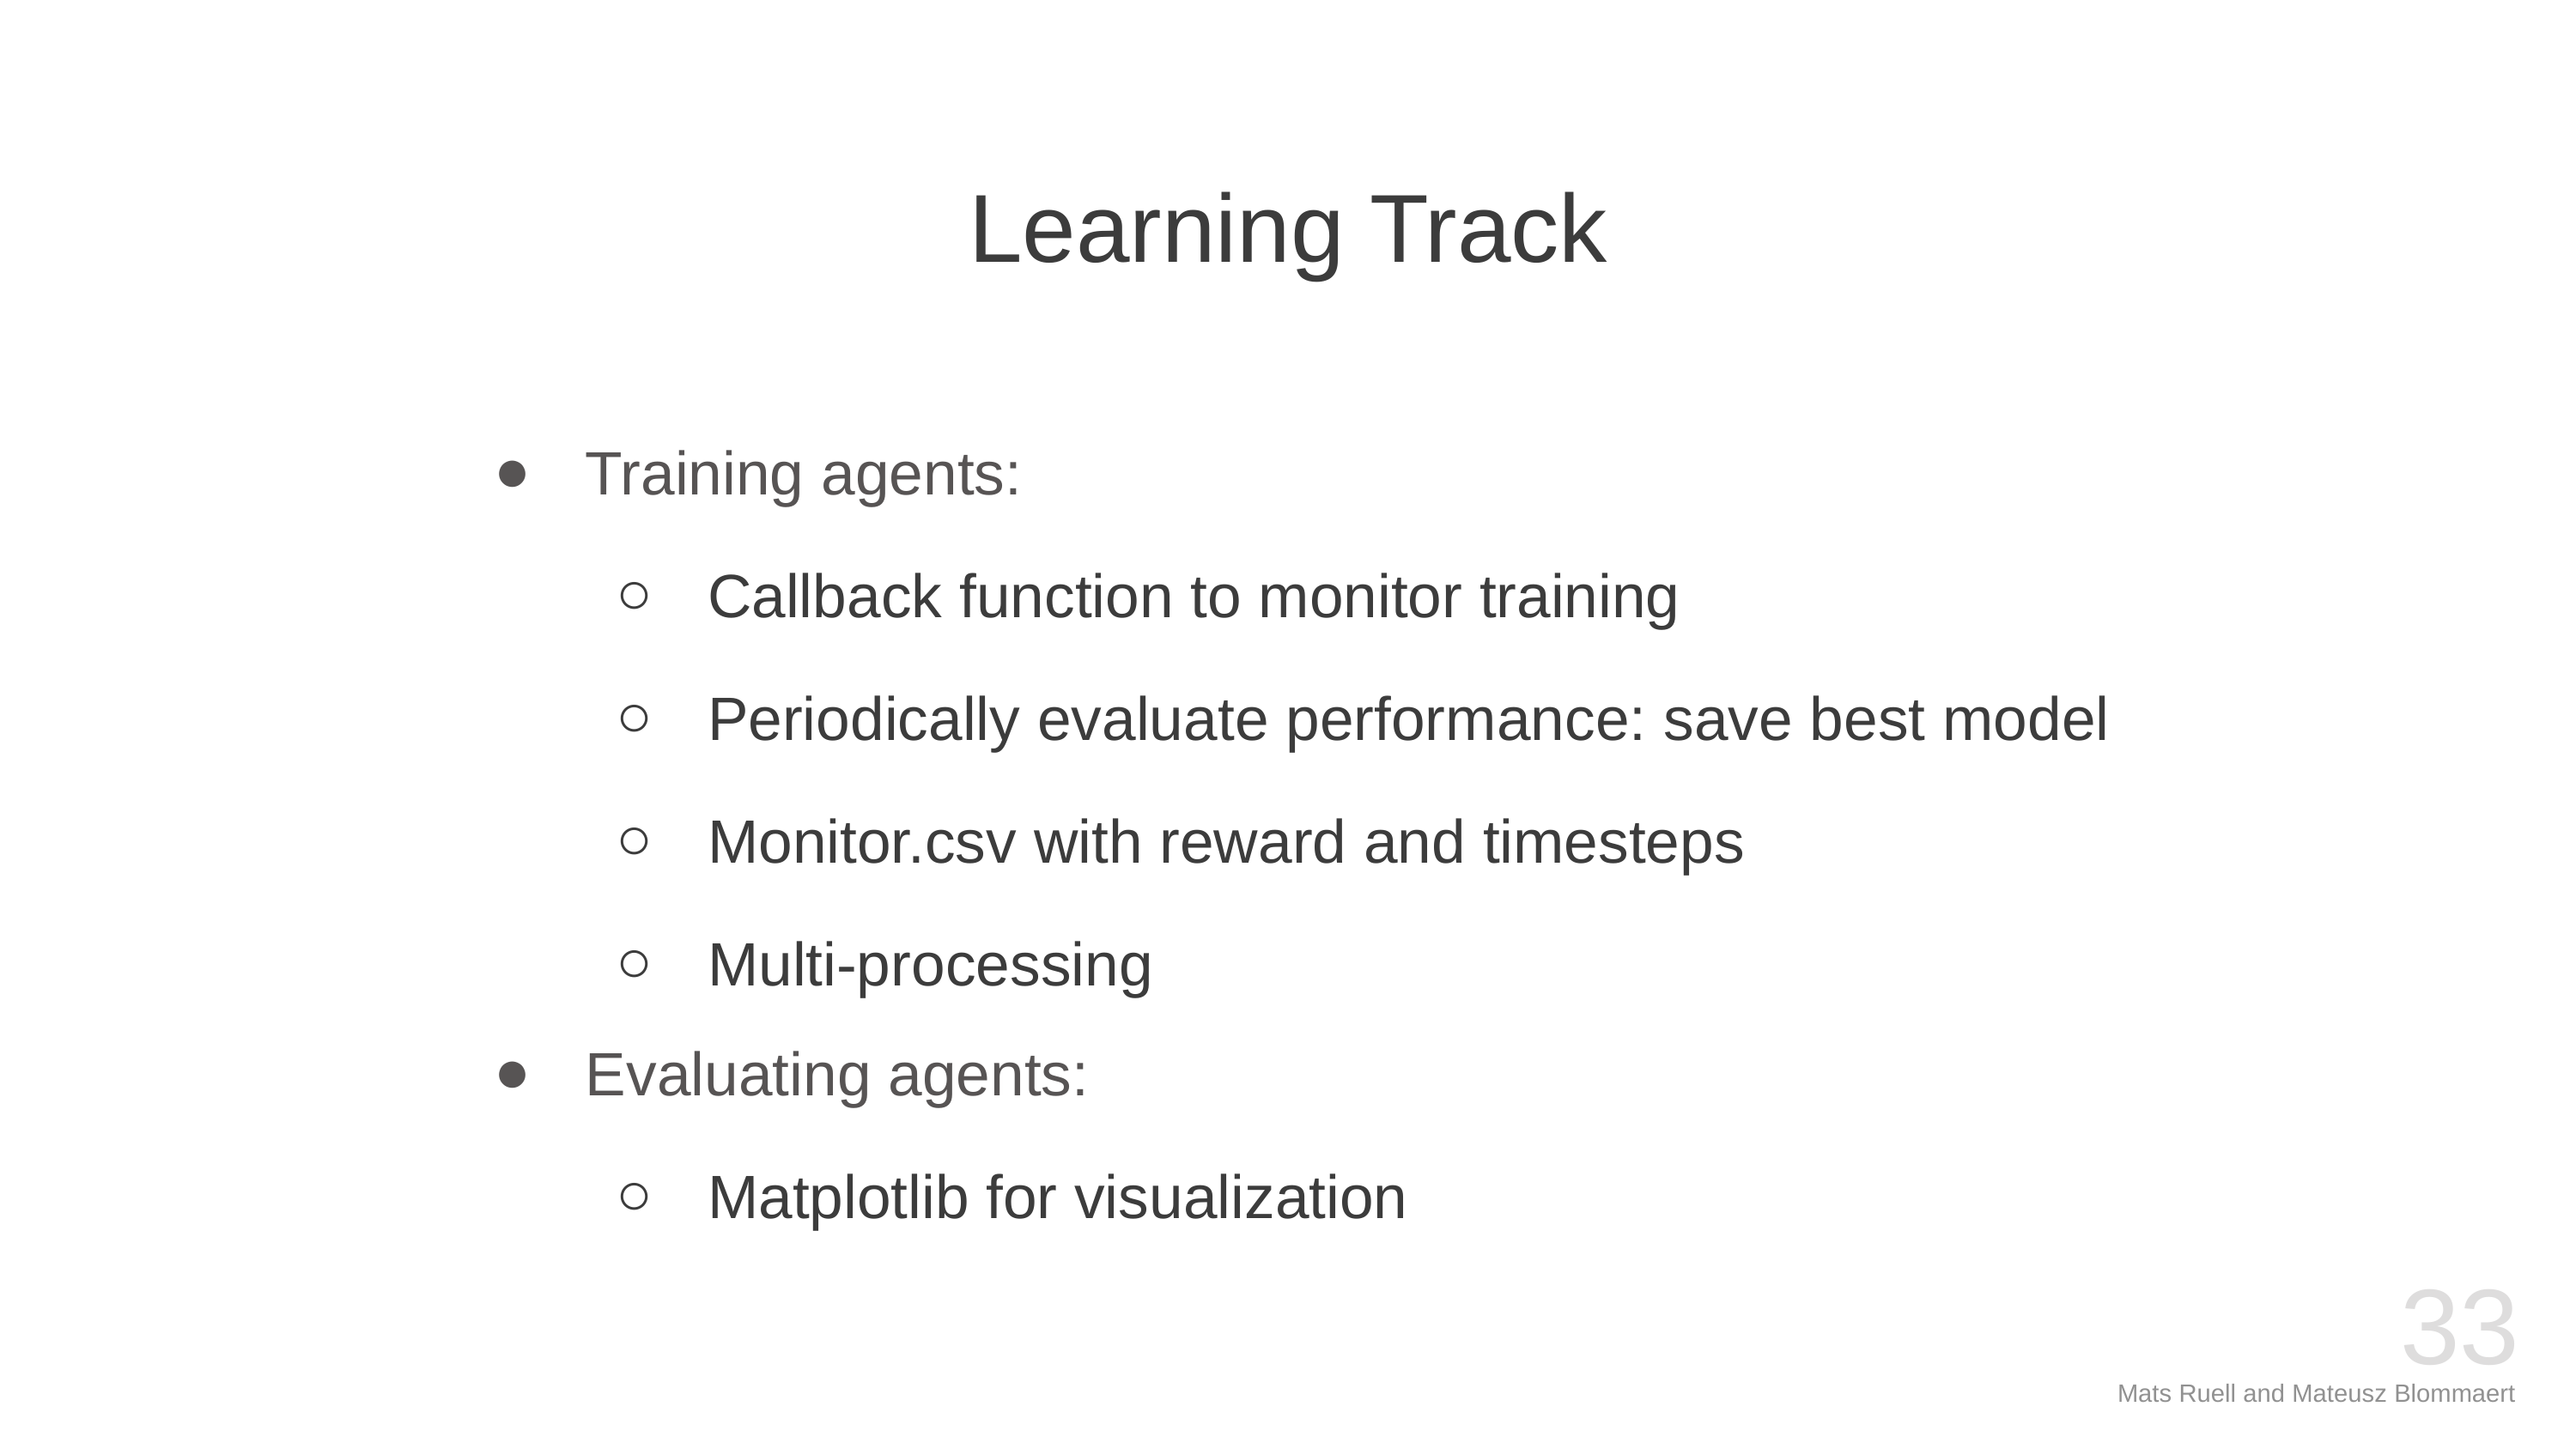

# Learning Track
Training agents:
Callback function to monitor training
Periodically evaluate performance: save best model
Monitor.csv with reward and timesteps
Multi-processing
Evaluating agents:
Matplotlib for visualization

33
Mats Ruell and Mateusz Blommaert